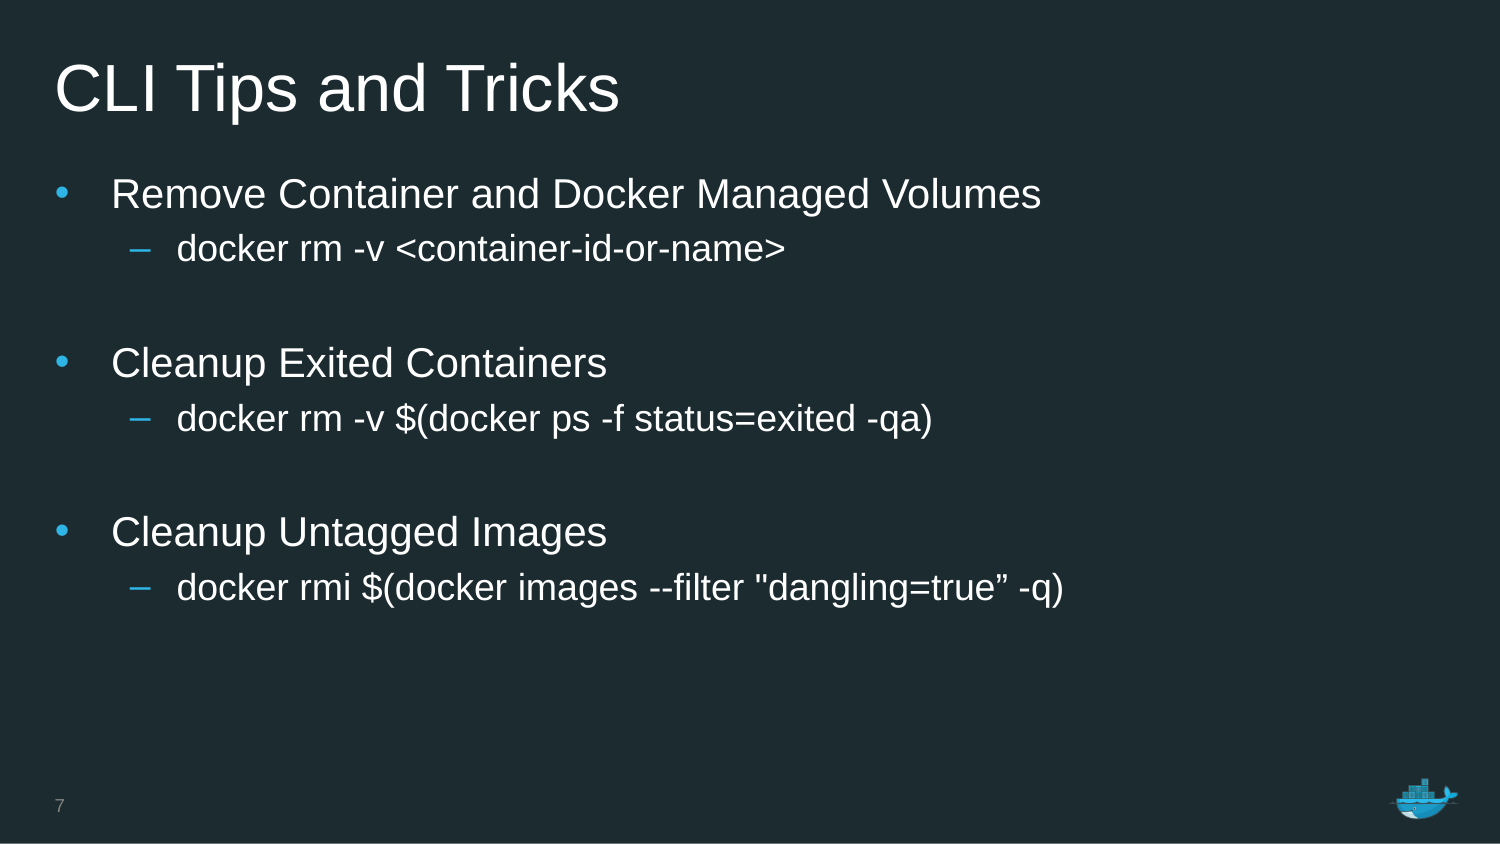

# CLI Tips and Tricks
Remove Container and Docker Managed Volumes
docker rm -v <container-id-or-name>

Cleanup Exited Containers
docker rm -v $(docker ps -f status=exited -qa)

Cleanup Untagged Images
docker rmi $(docker images --filter "dangling=true” -q)
7